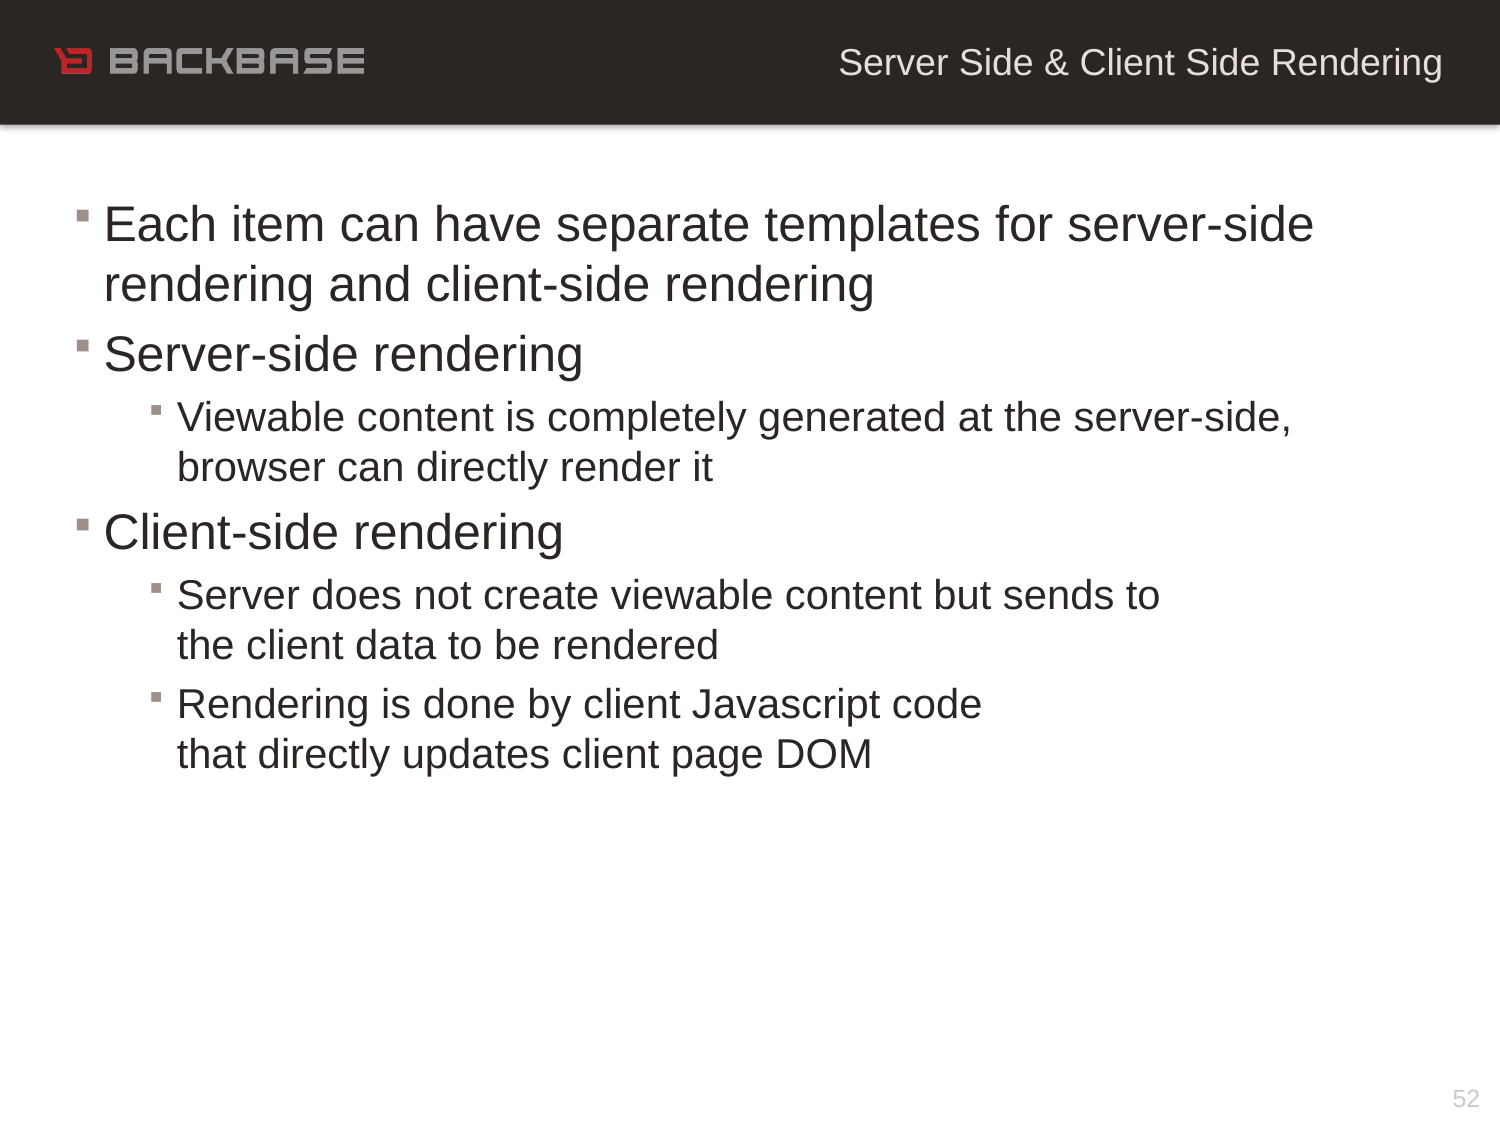

Server Side & Client Side Rendering

Each item can have separate templates for server-side rendering and client-side rendering
Server-side rendering
Viewable content is completely generated at the server-side, browser can directly render it
Client-side rendering
Server does not create viewable content but sends to
the client data to be rendered
Rendering is done by client Javascript code
that directly updates client page DOM

52